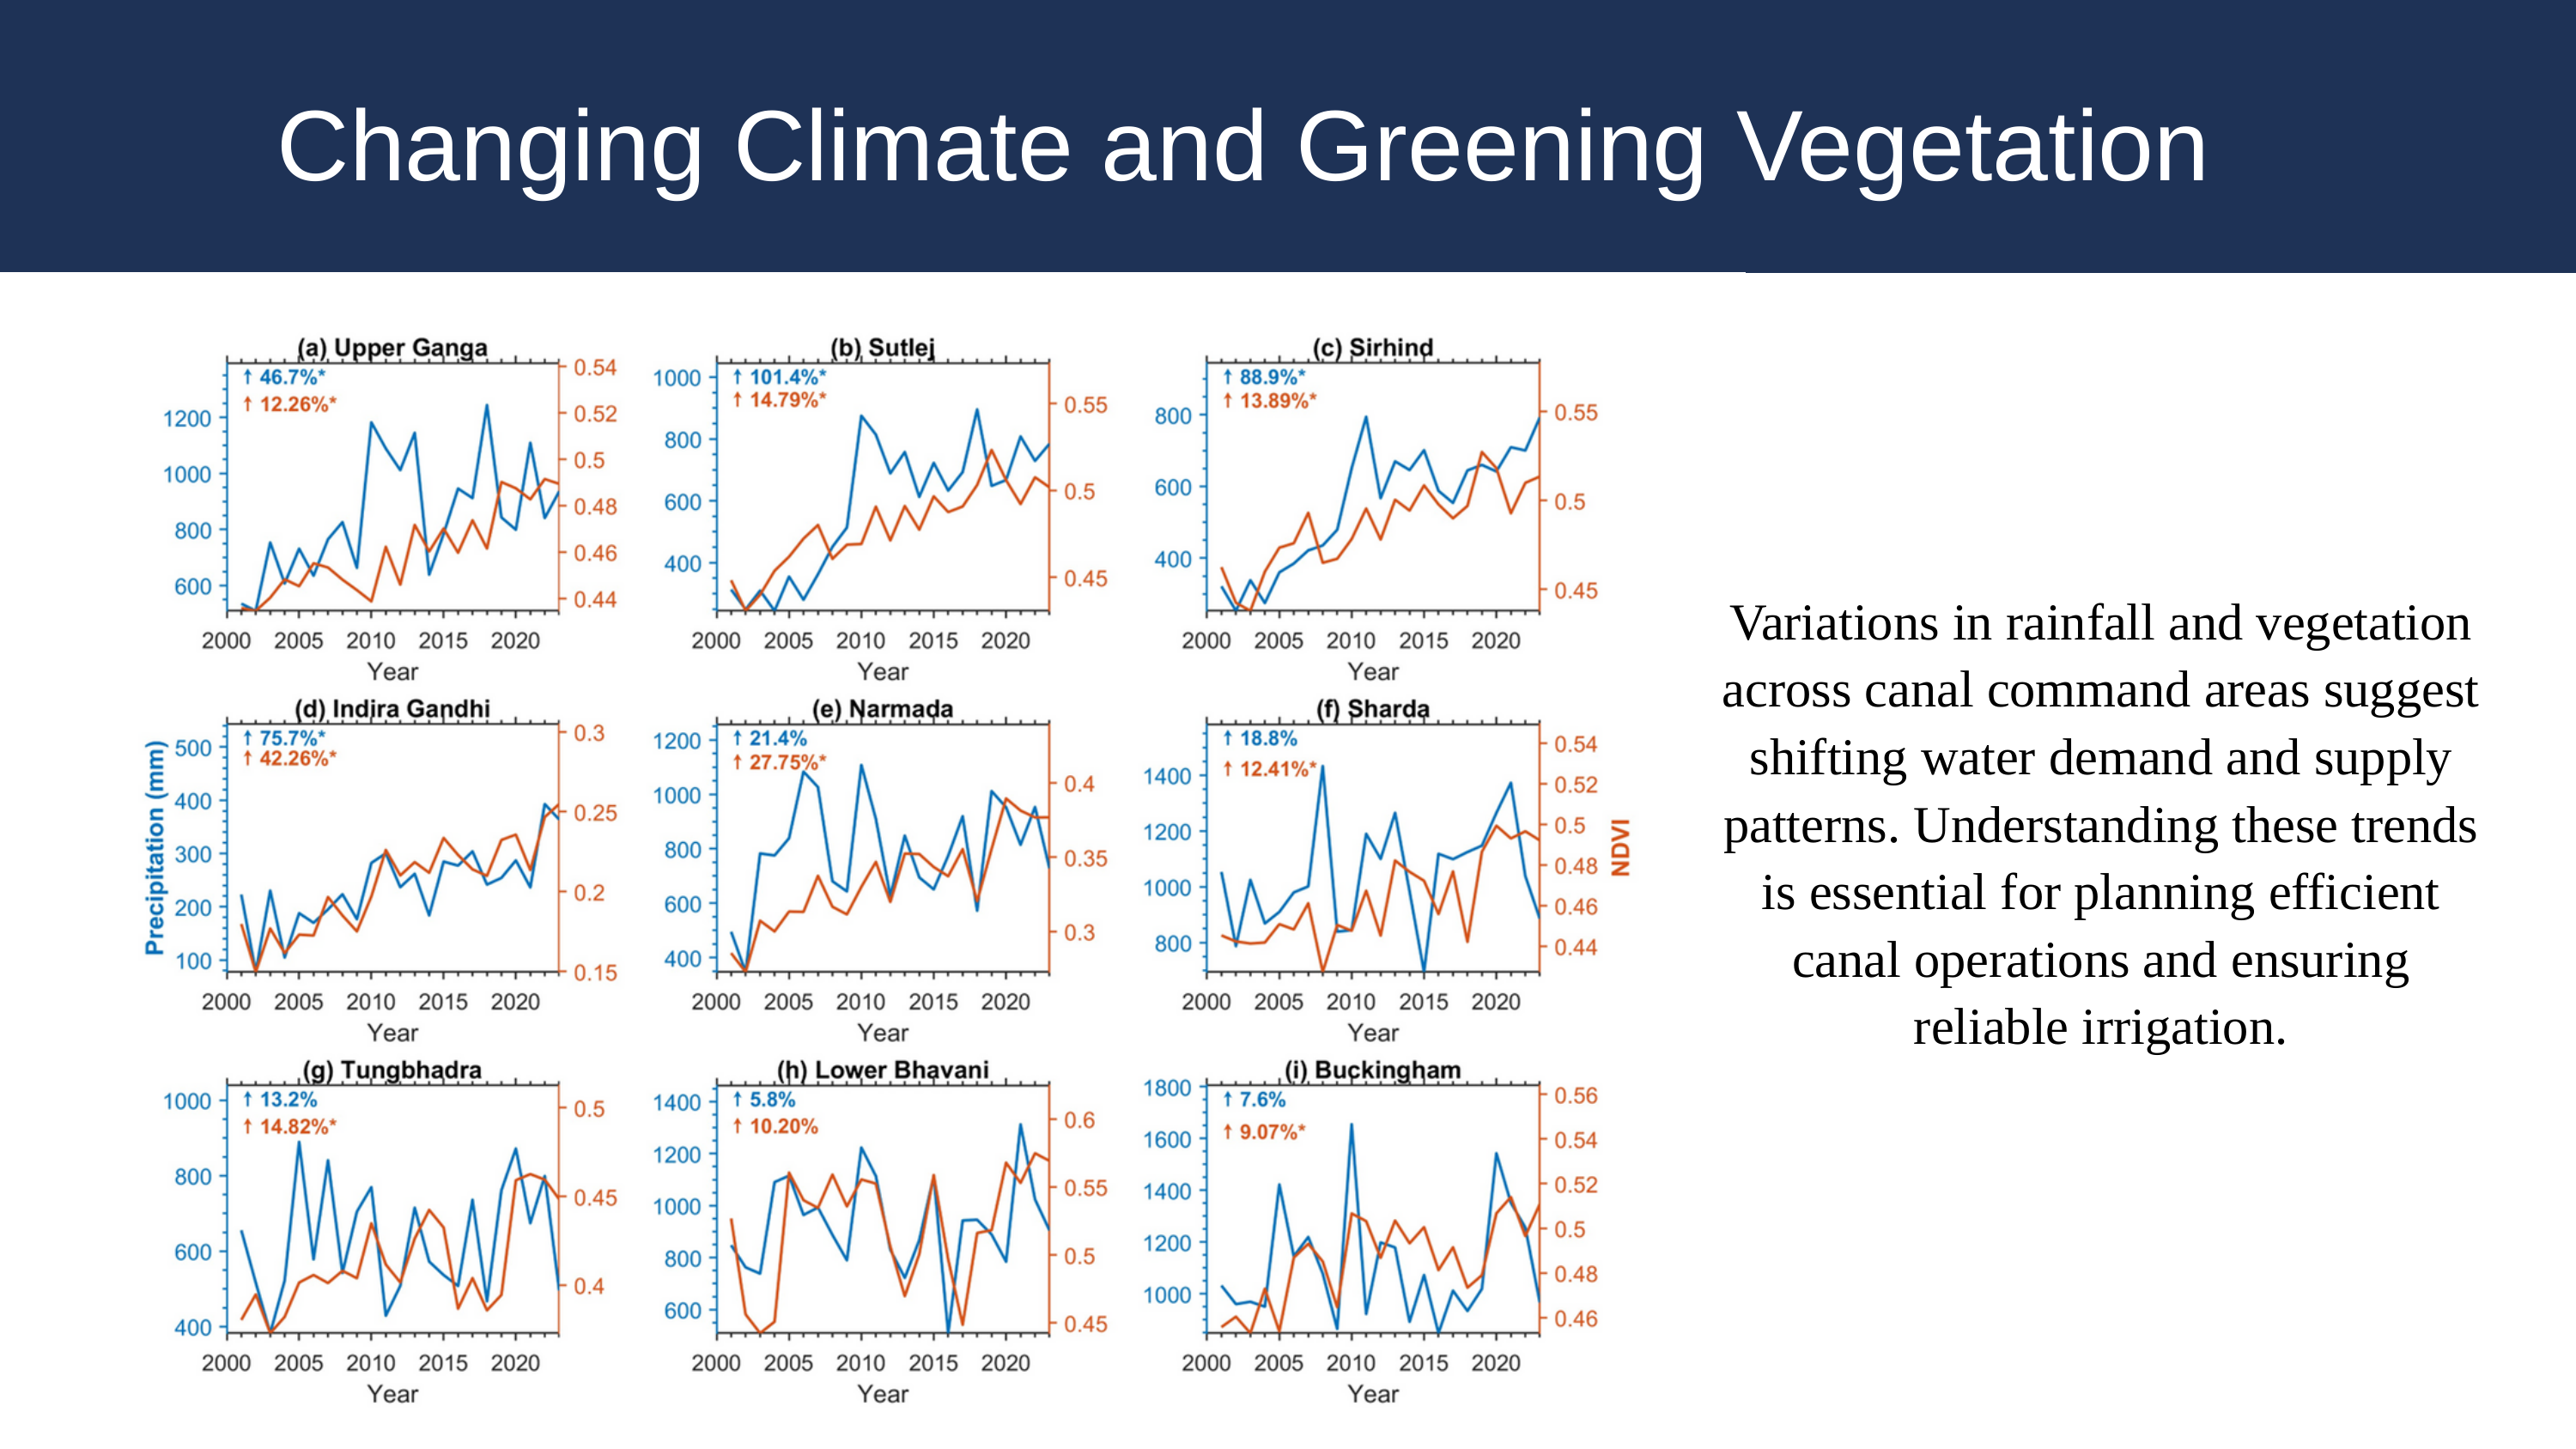

Changing Climate and Greening Vegetation

Variations in rainfall and vegetation across canal command areas suggest shifting water demand and supply patterns. Understanding these trends is essential for planning efficient canal operations and ensuring reliable irrigation.